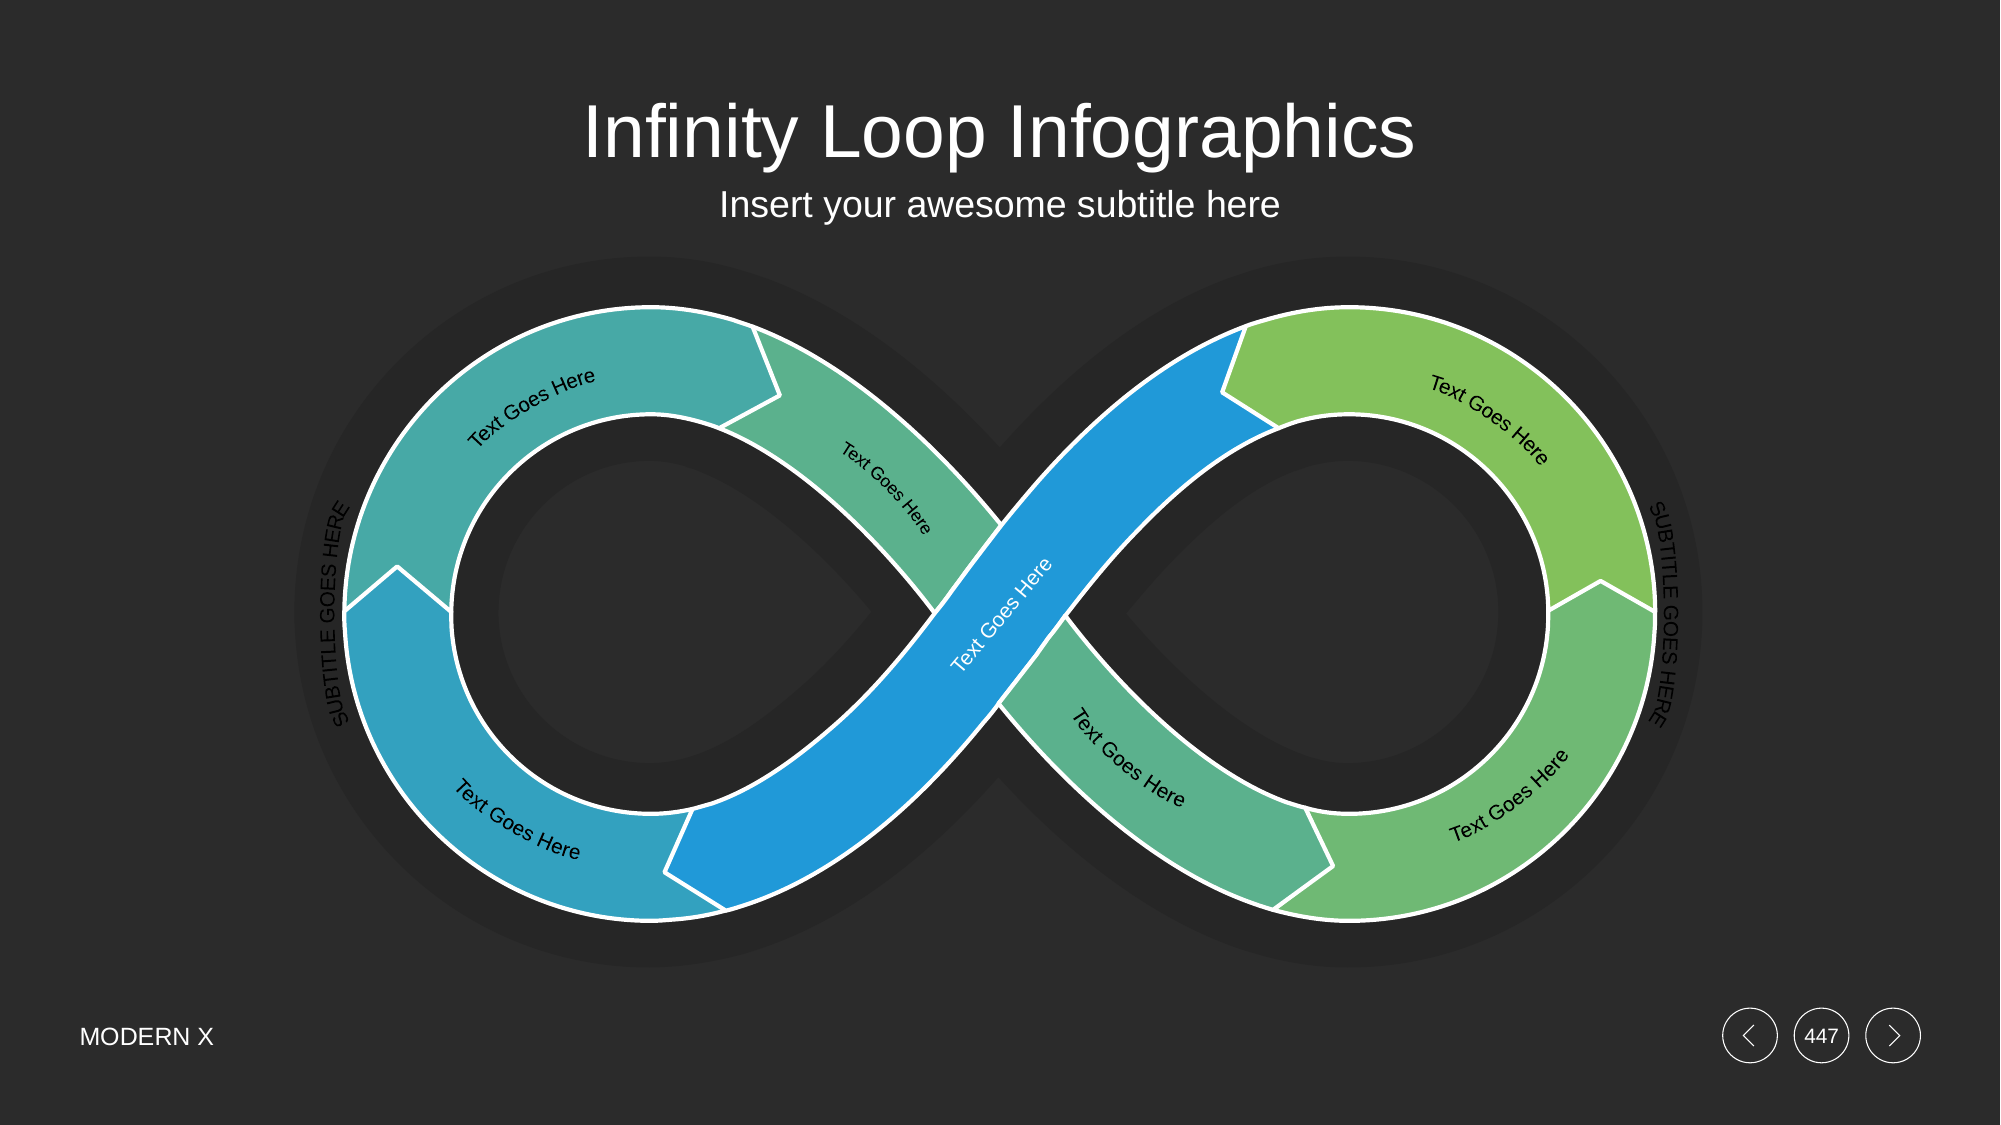

# Infinity Loop Infographics
Insert your awesome subtitle here

Text Goes Here
Text Goes Here
Text Goes Here

Text Goes Here
SUBTITLE GOES HERE
SUBTITLE GOES HERE

Text Goes Here
Text Goes Here
Text Goes Here